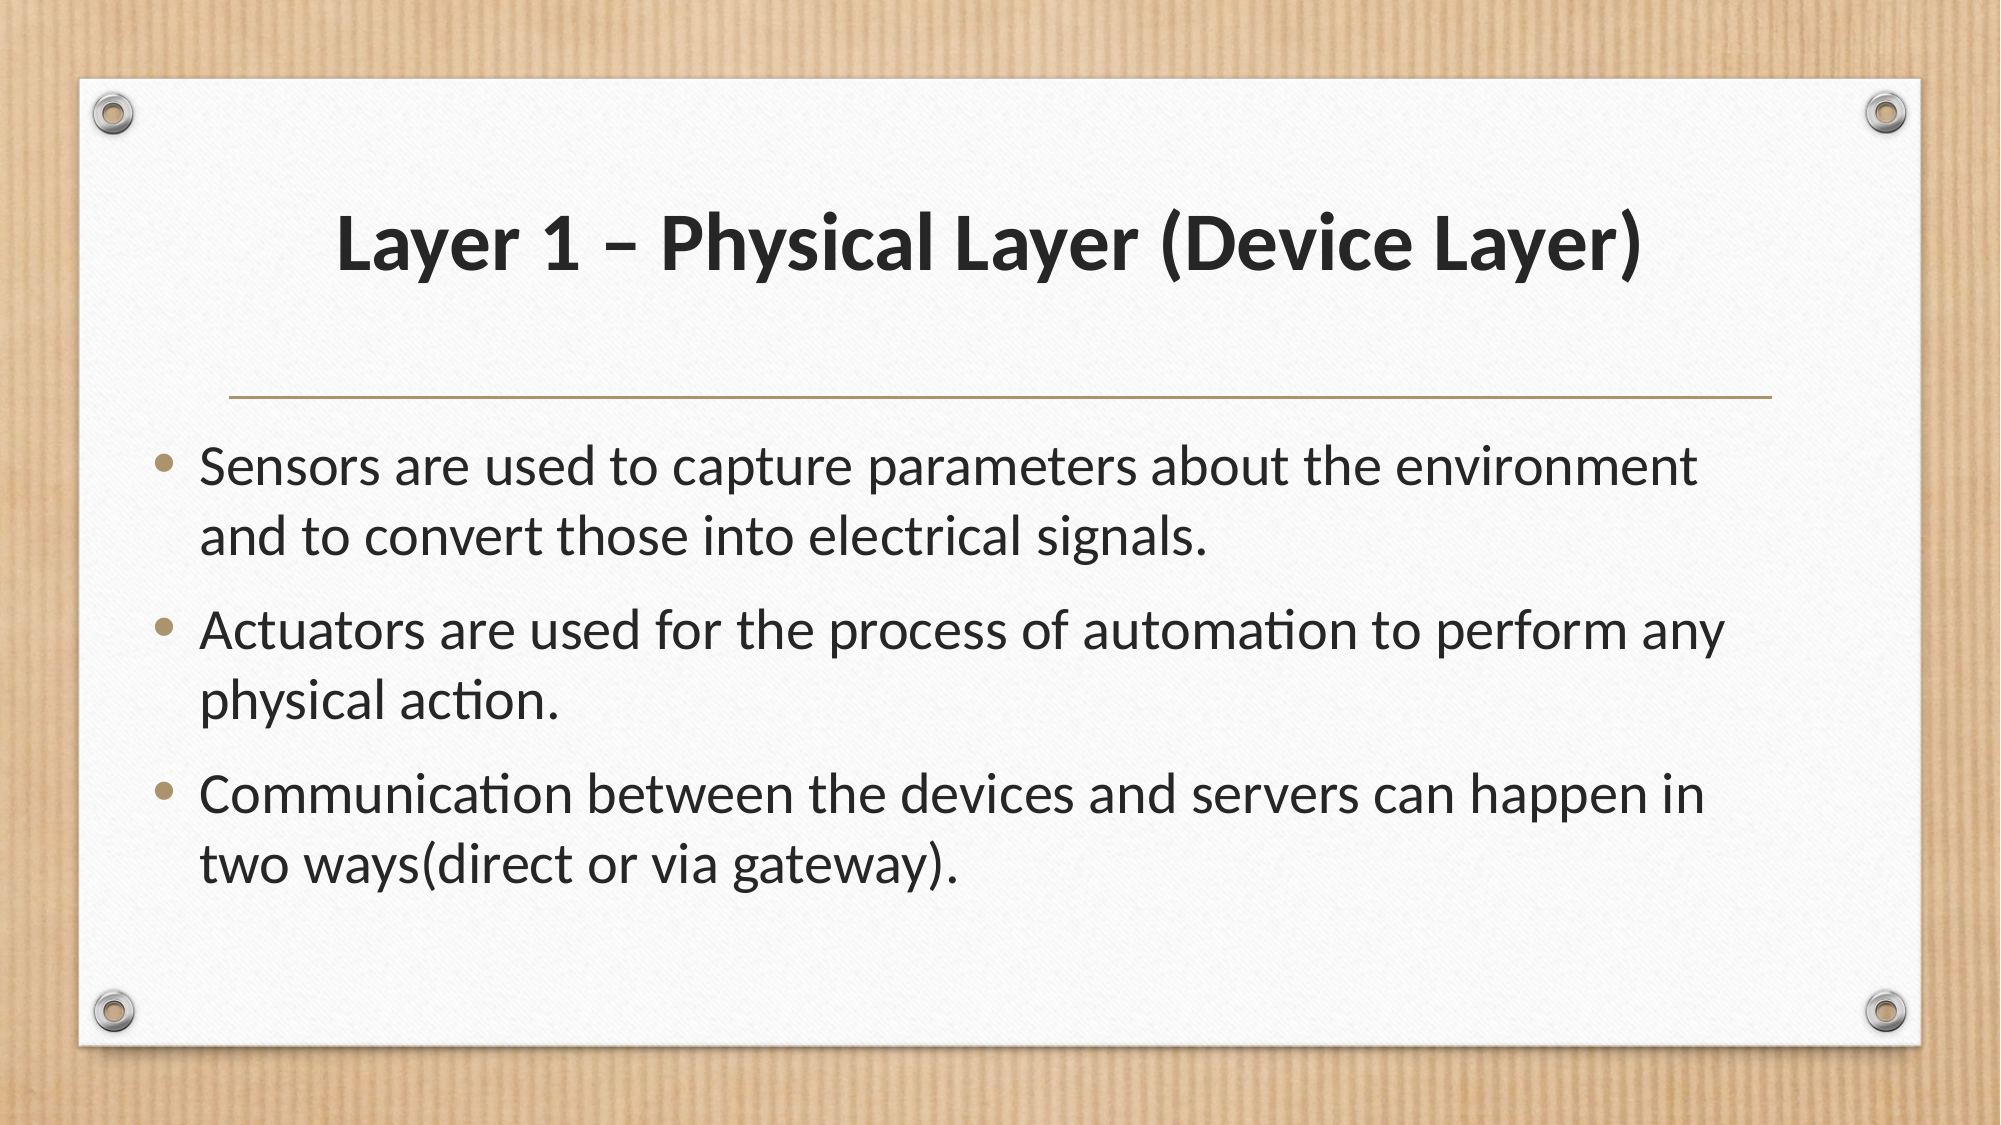

# Layer 1 – Physical Layer (Device Layer)
Sensors are used to capture parameters about the environment and to convert those into electrical signals.
Actuators are used for the process of automation to perform any physical action.
Communication between the devices and servers can happen in two ways(direct or via gateway).